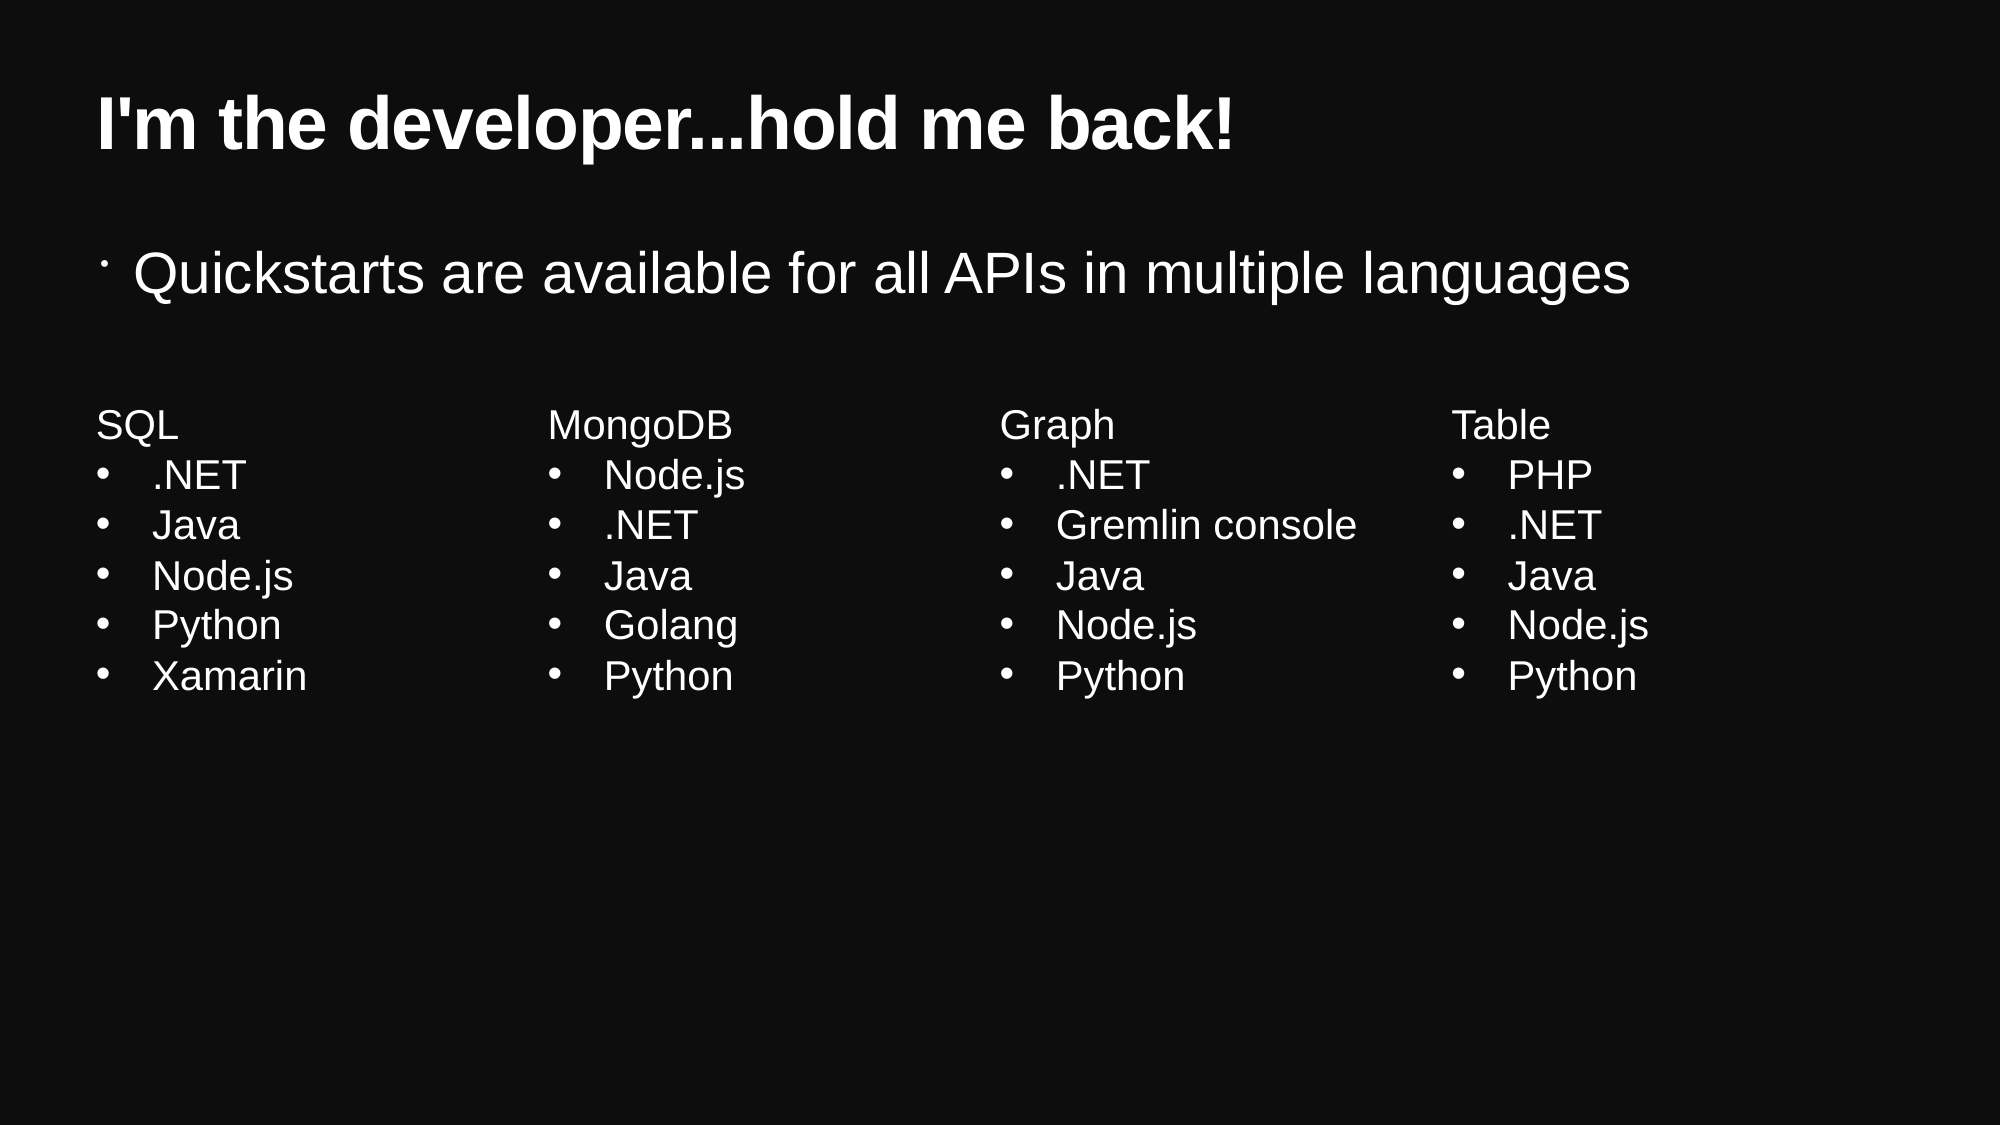

# I'm the developer...hold me back!
Quickstarts are available for all APIs in multiple languages

SQL
.NET
Java
Node.js
Python
Xamarin
MongoDB
Node.js
.NET
Java
Golang
Python
Graph
.NET
Gremlin console
Java
Node.js
Python
Table
PHP
.NET
Java
Node.js
Python